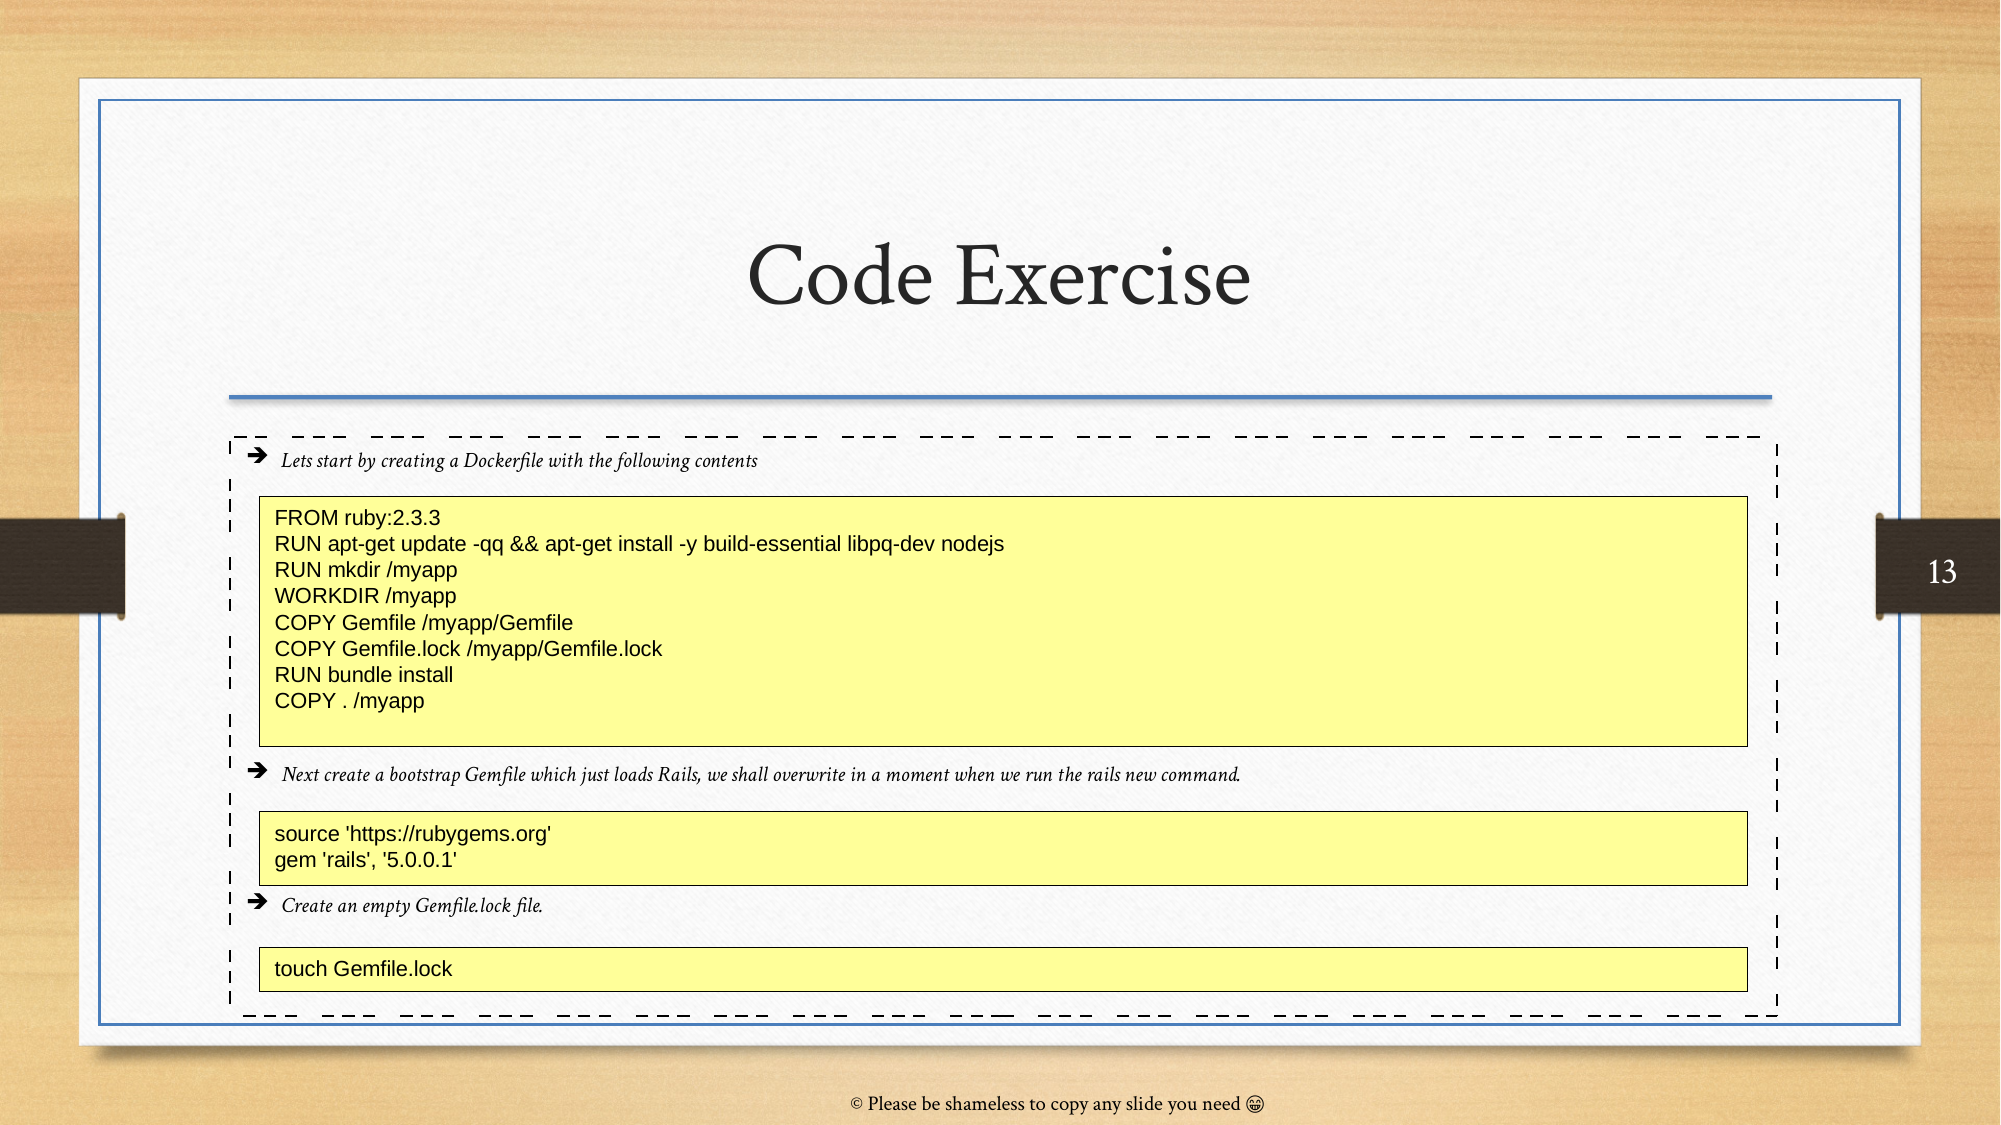

Code Exercise
Lets start by creating a Dockerfile with the following contents

Next create a bootstrap Gemfile which just loads Rails, we shall overwrite in a moment when we run the rails new command.

Create an empty Gemfile.lock file.
FROM ruby:2.3.3
RUN apt-get update -qq && apt-get install -y build-essential libpq-dev nodejs
RUN mkdir /myapp
WORKDIR /myapp
COPY Gemfile /myapp/Gemfile
COPY Gemfile.lock /myapp/Gemfile.lock
RUN bundle install
COPY . /myapp
13
source 'https://rubygems.org'
gem 'rails', '5.0.0.1'
touch Gemfile.lock
© Please be shameless to copy any slide you need 😁